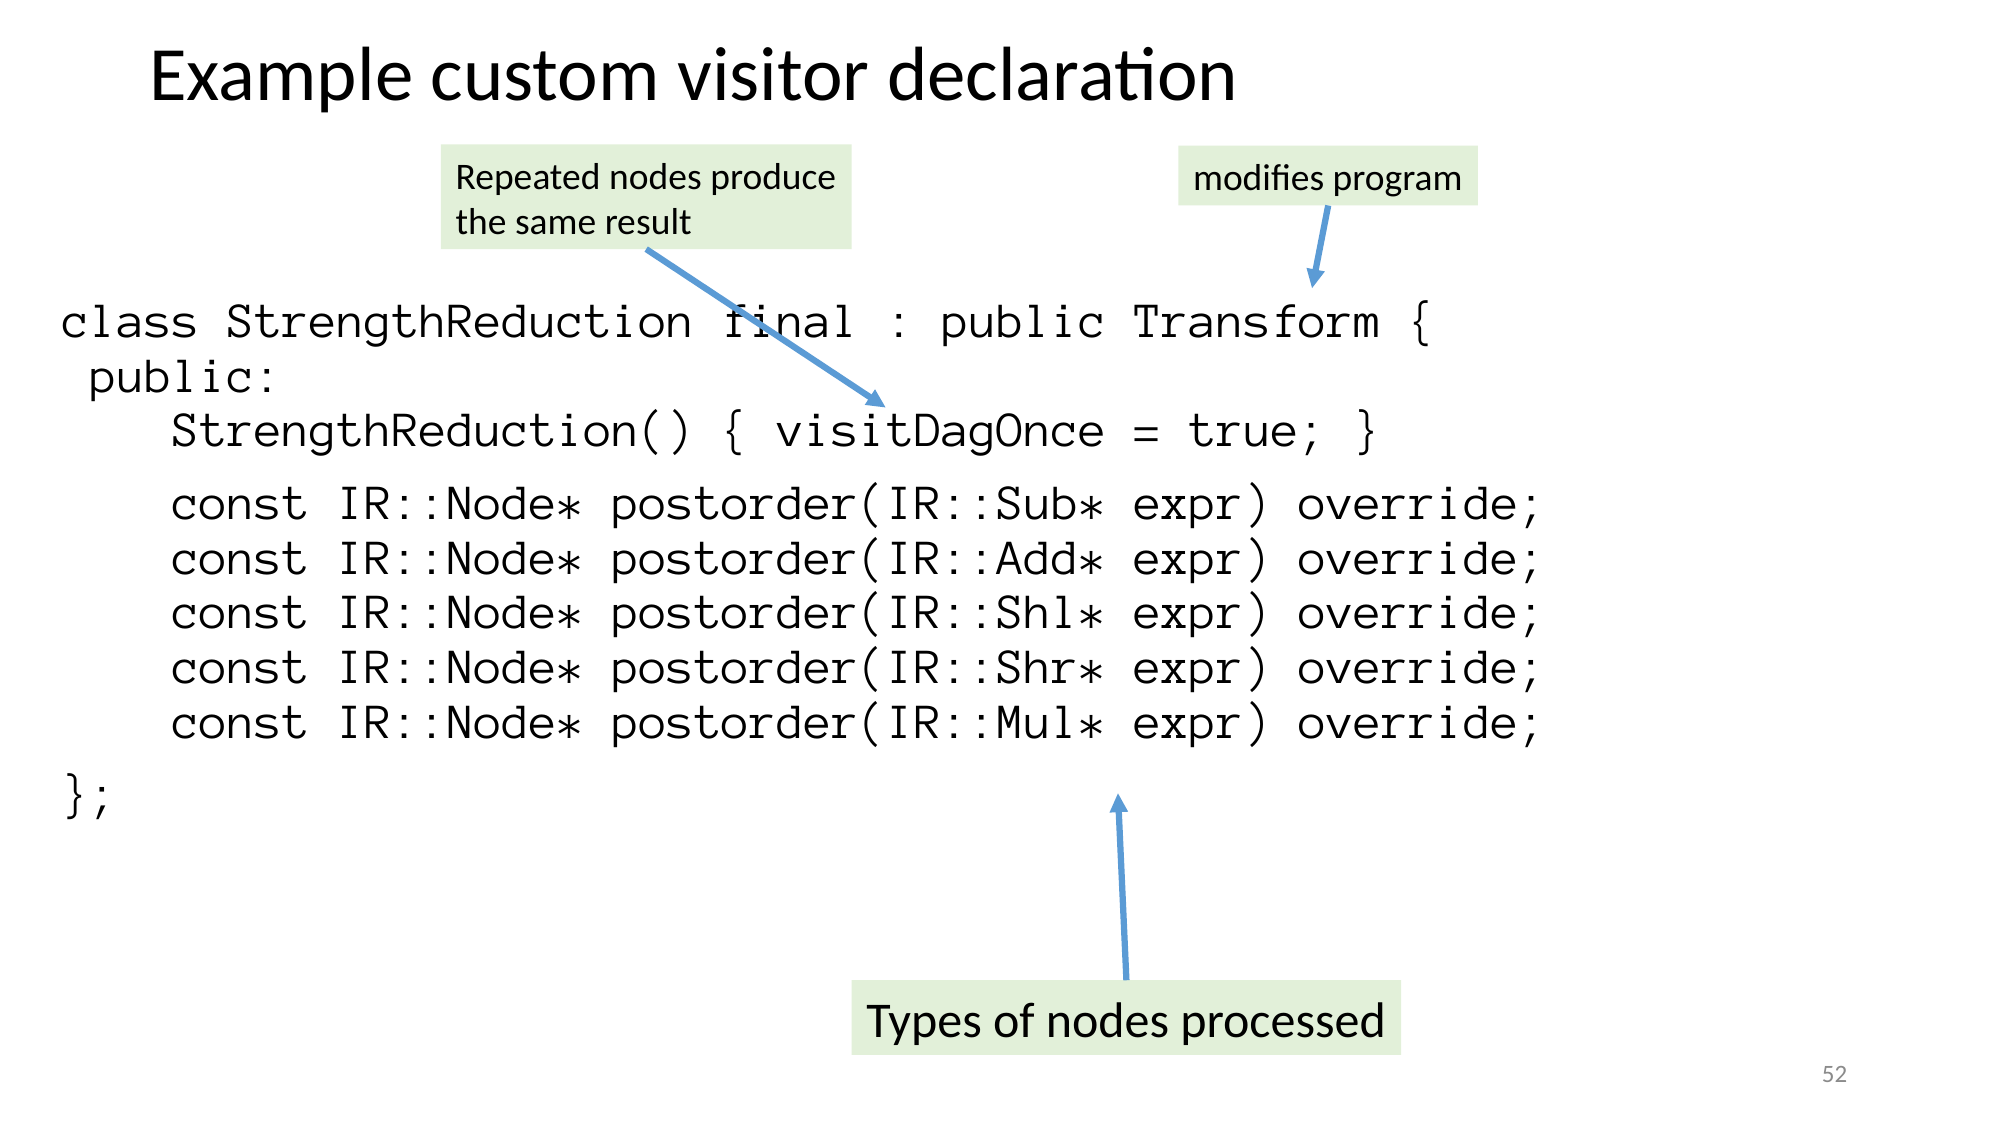

# Example custom visitor declaration
Repeated nodes produce
the same result
modifies program
class StrengthReduction final : public Transform {
 public:
    StrengthReduction() { visitDagOnce = true; }
    const IR::Node* postorder(IR::Sub* expr) override;
    const IR::Node* postorder(IR::Add* expr) override;
    const IR::Node* postorder(IR::Shl* expr) override;
    const IR::Node* postorder(IR::Shr* expr) override;
    const IR::Node* postorder(IR::Mul* expr) override;
};

Types of nodes processed
52